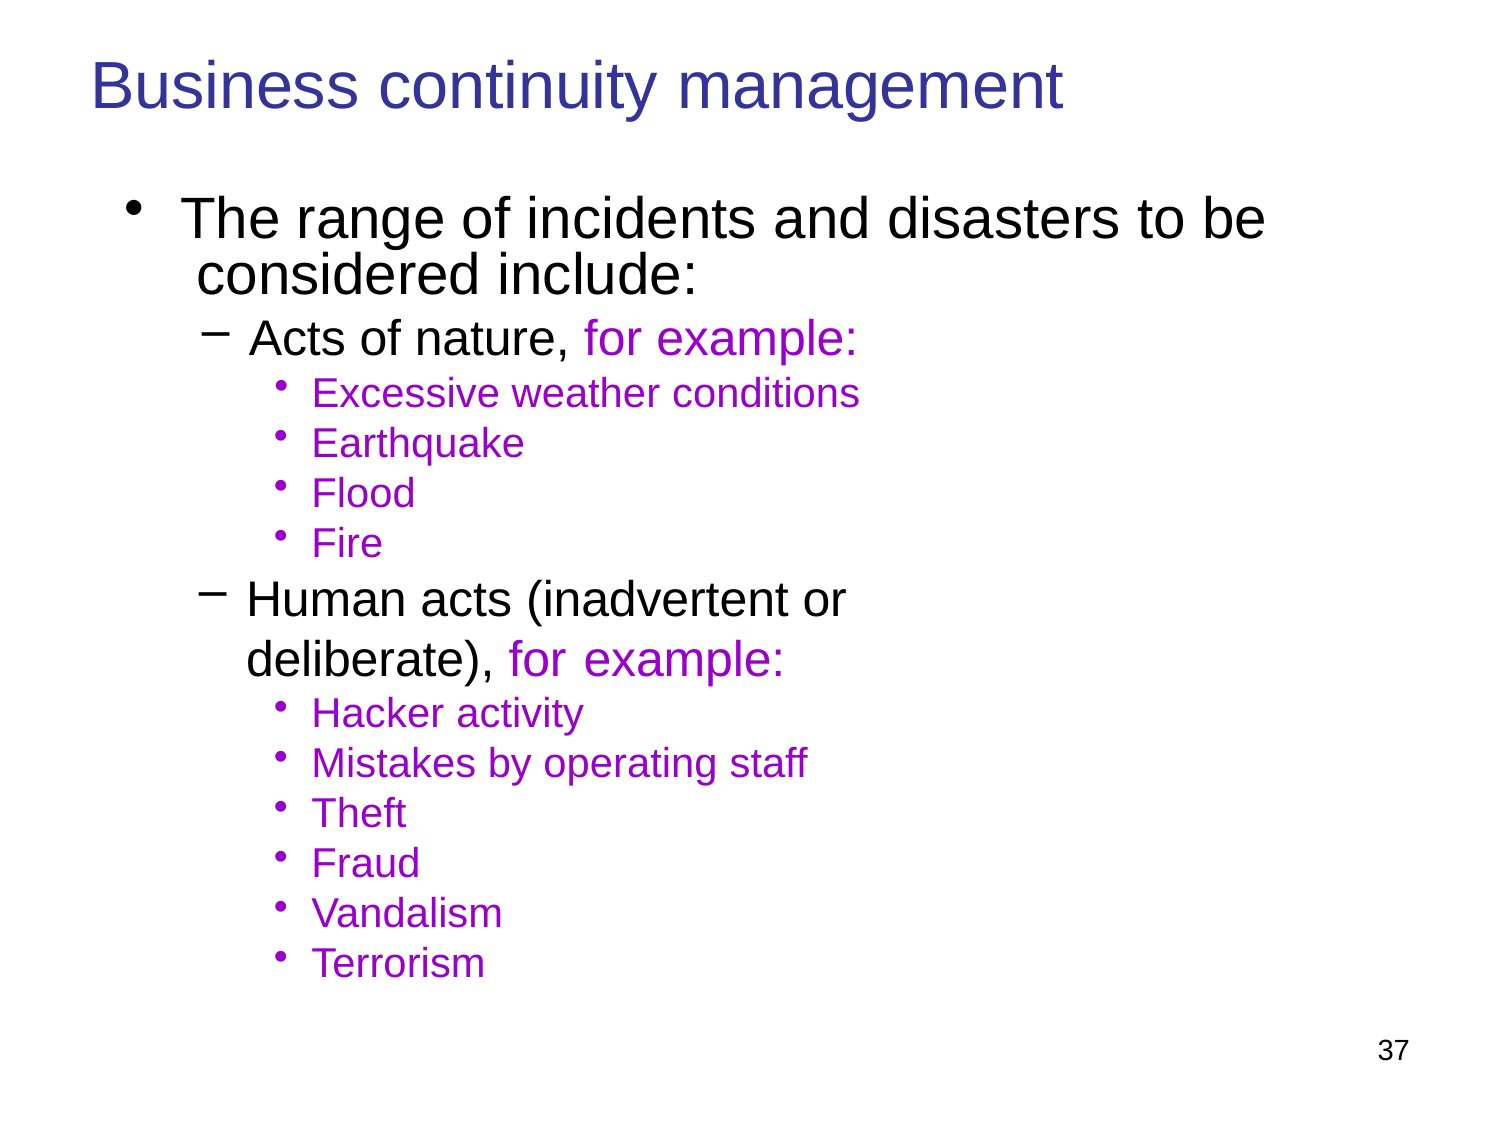

# Business continuity management
The range of incidents and disasters to be  considered include:
Acts of nature, for example:
Excessive weather conditions
Earthquake
Flood
Fire
Human acts (inadvertent or deliberate), for example:
Hacker activity
Mistakes by operating staff
Theft
Fraud
Vandalism
Terrorism

37